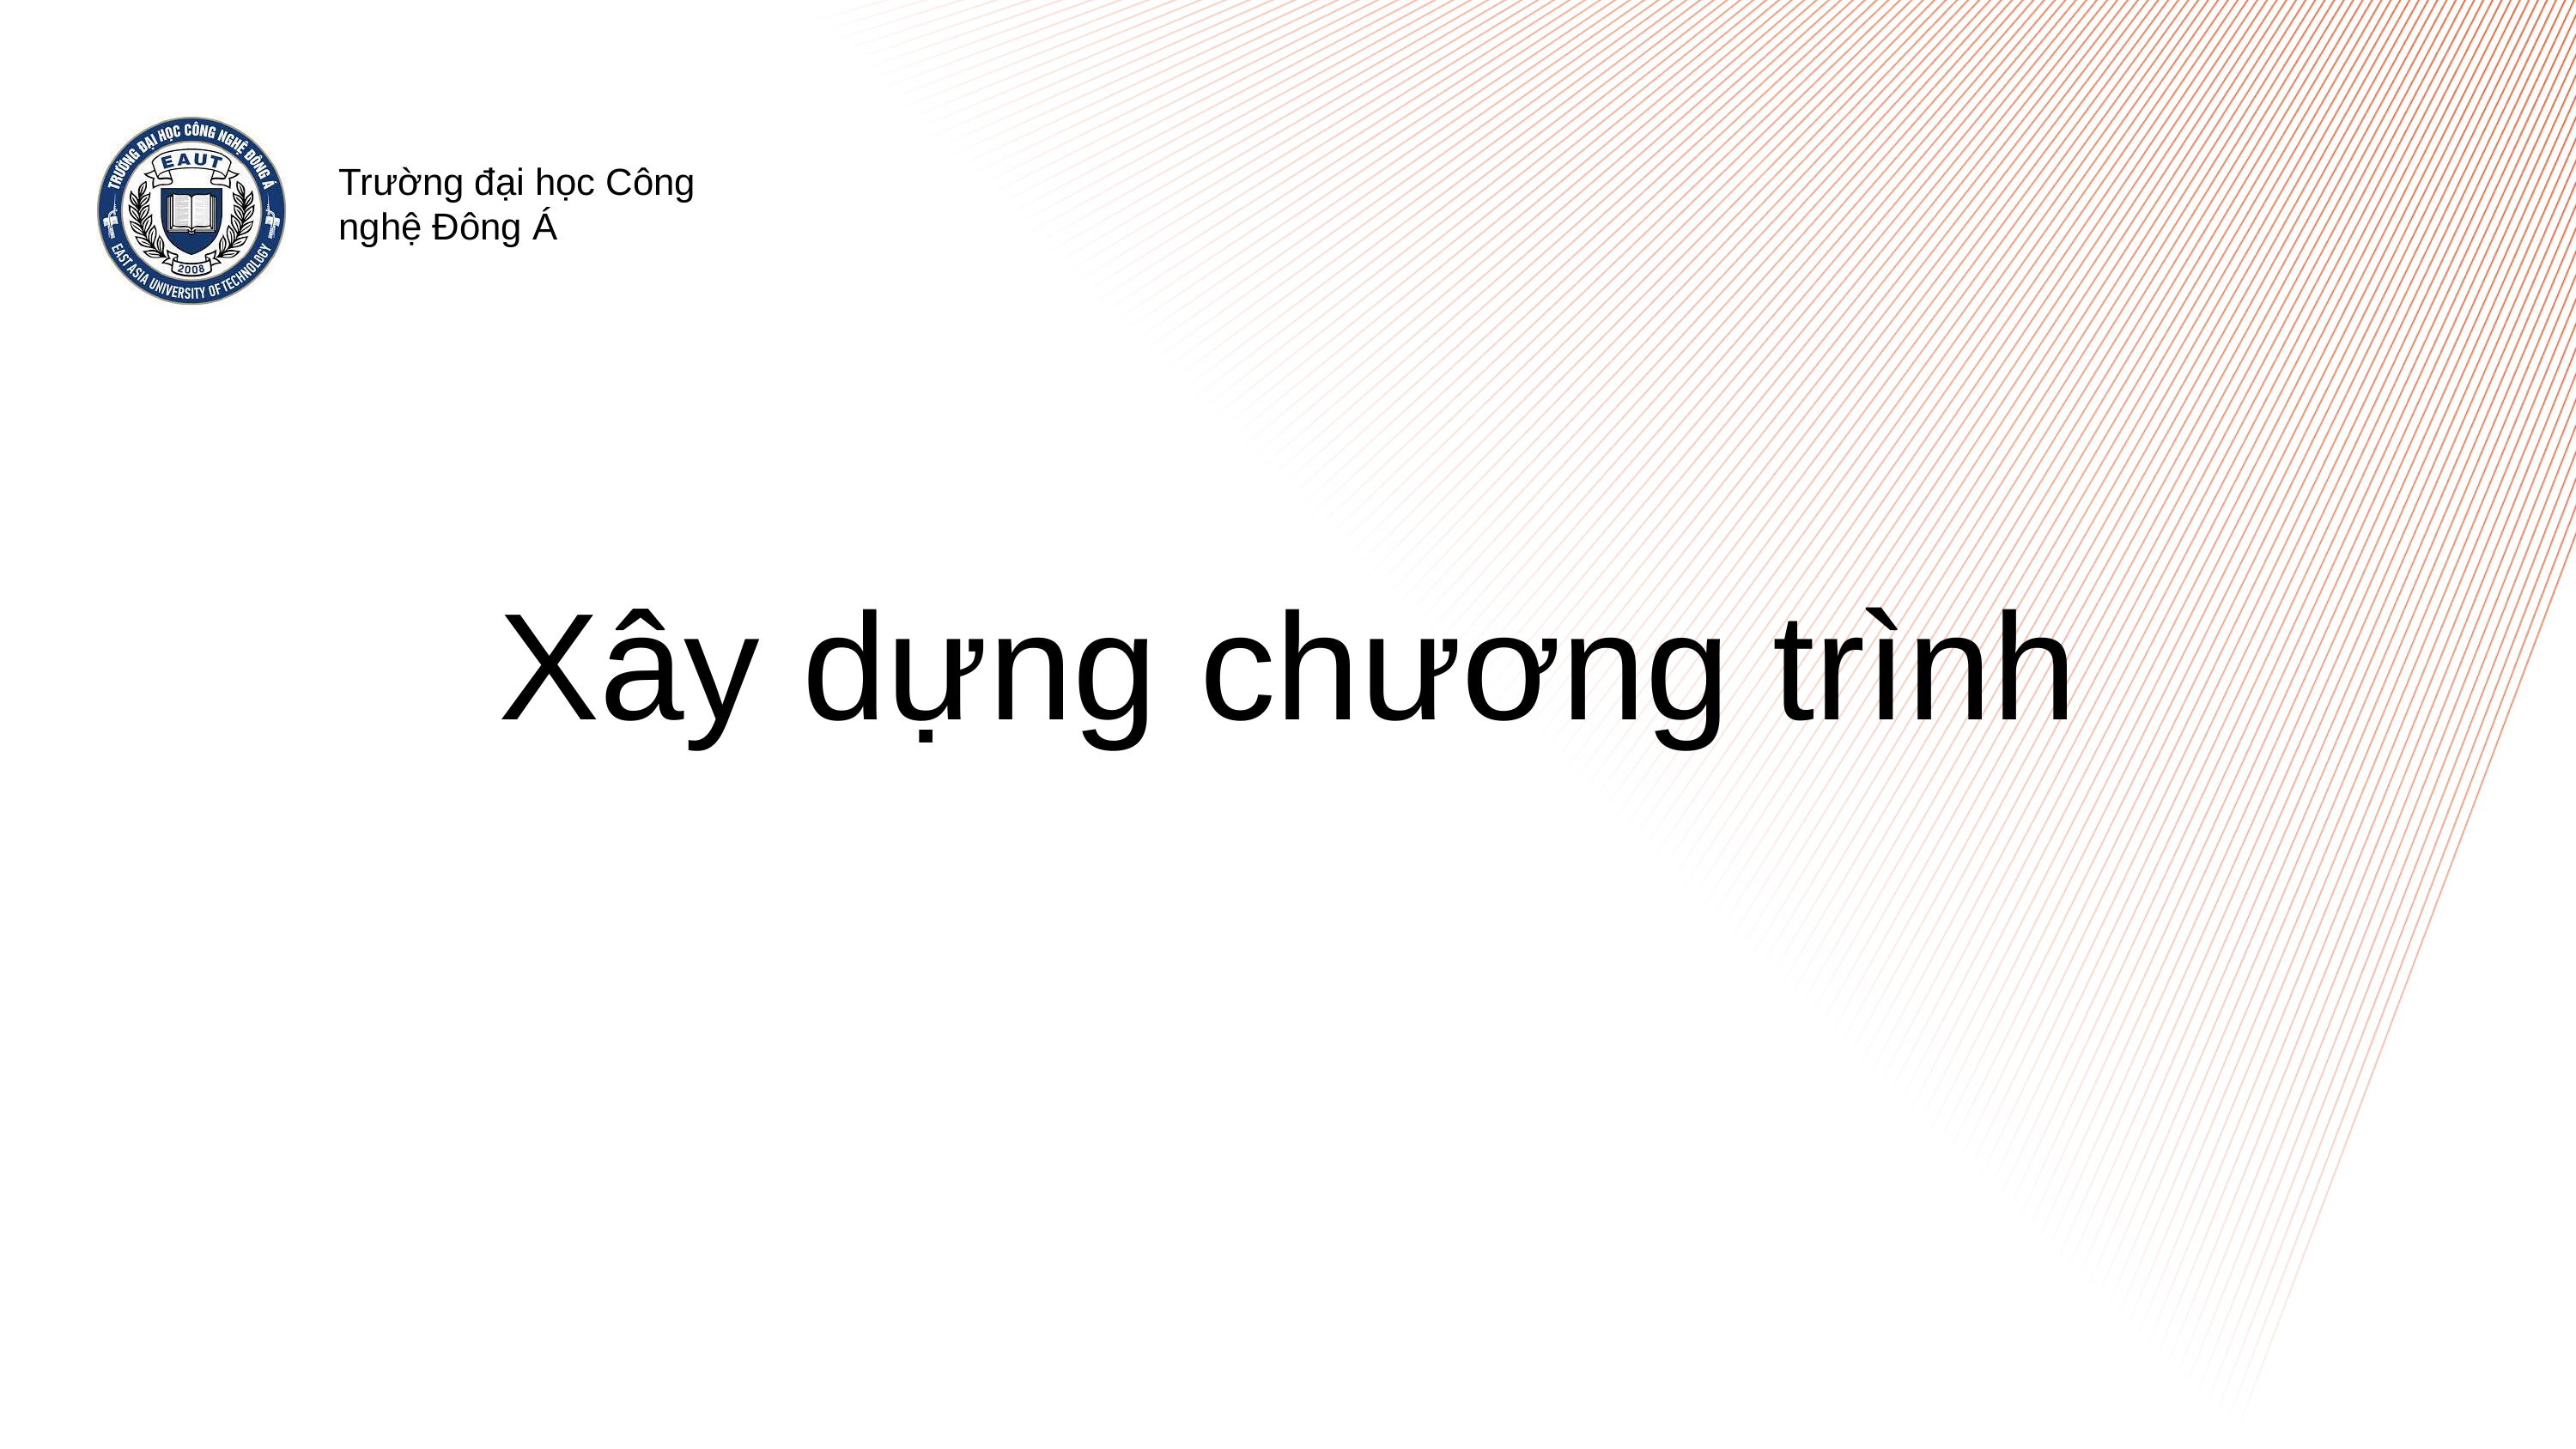

Trường đại học Công nghệ Đông Á
Xây dựng chương trình